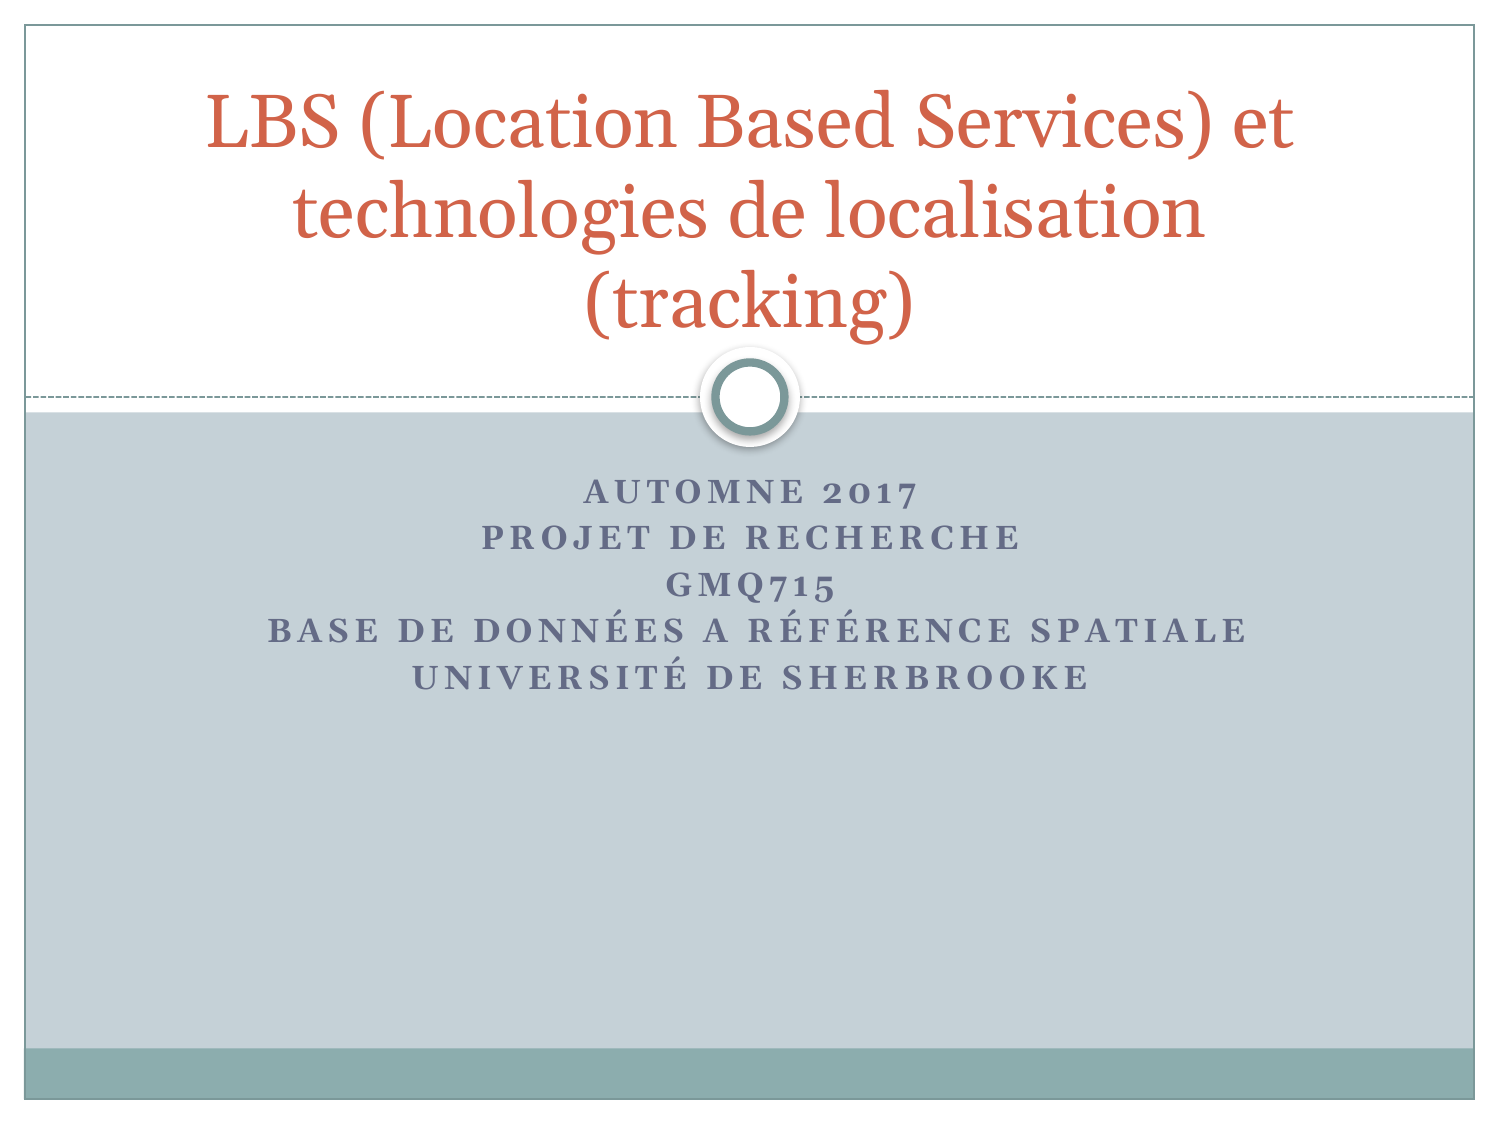

# LBS (Location Based Services) et technologies de localisation (tracking)
Automne 2017
Projet de recherche
GMQ715
 Base de données a référence spatiale
Université de Sherbrooke